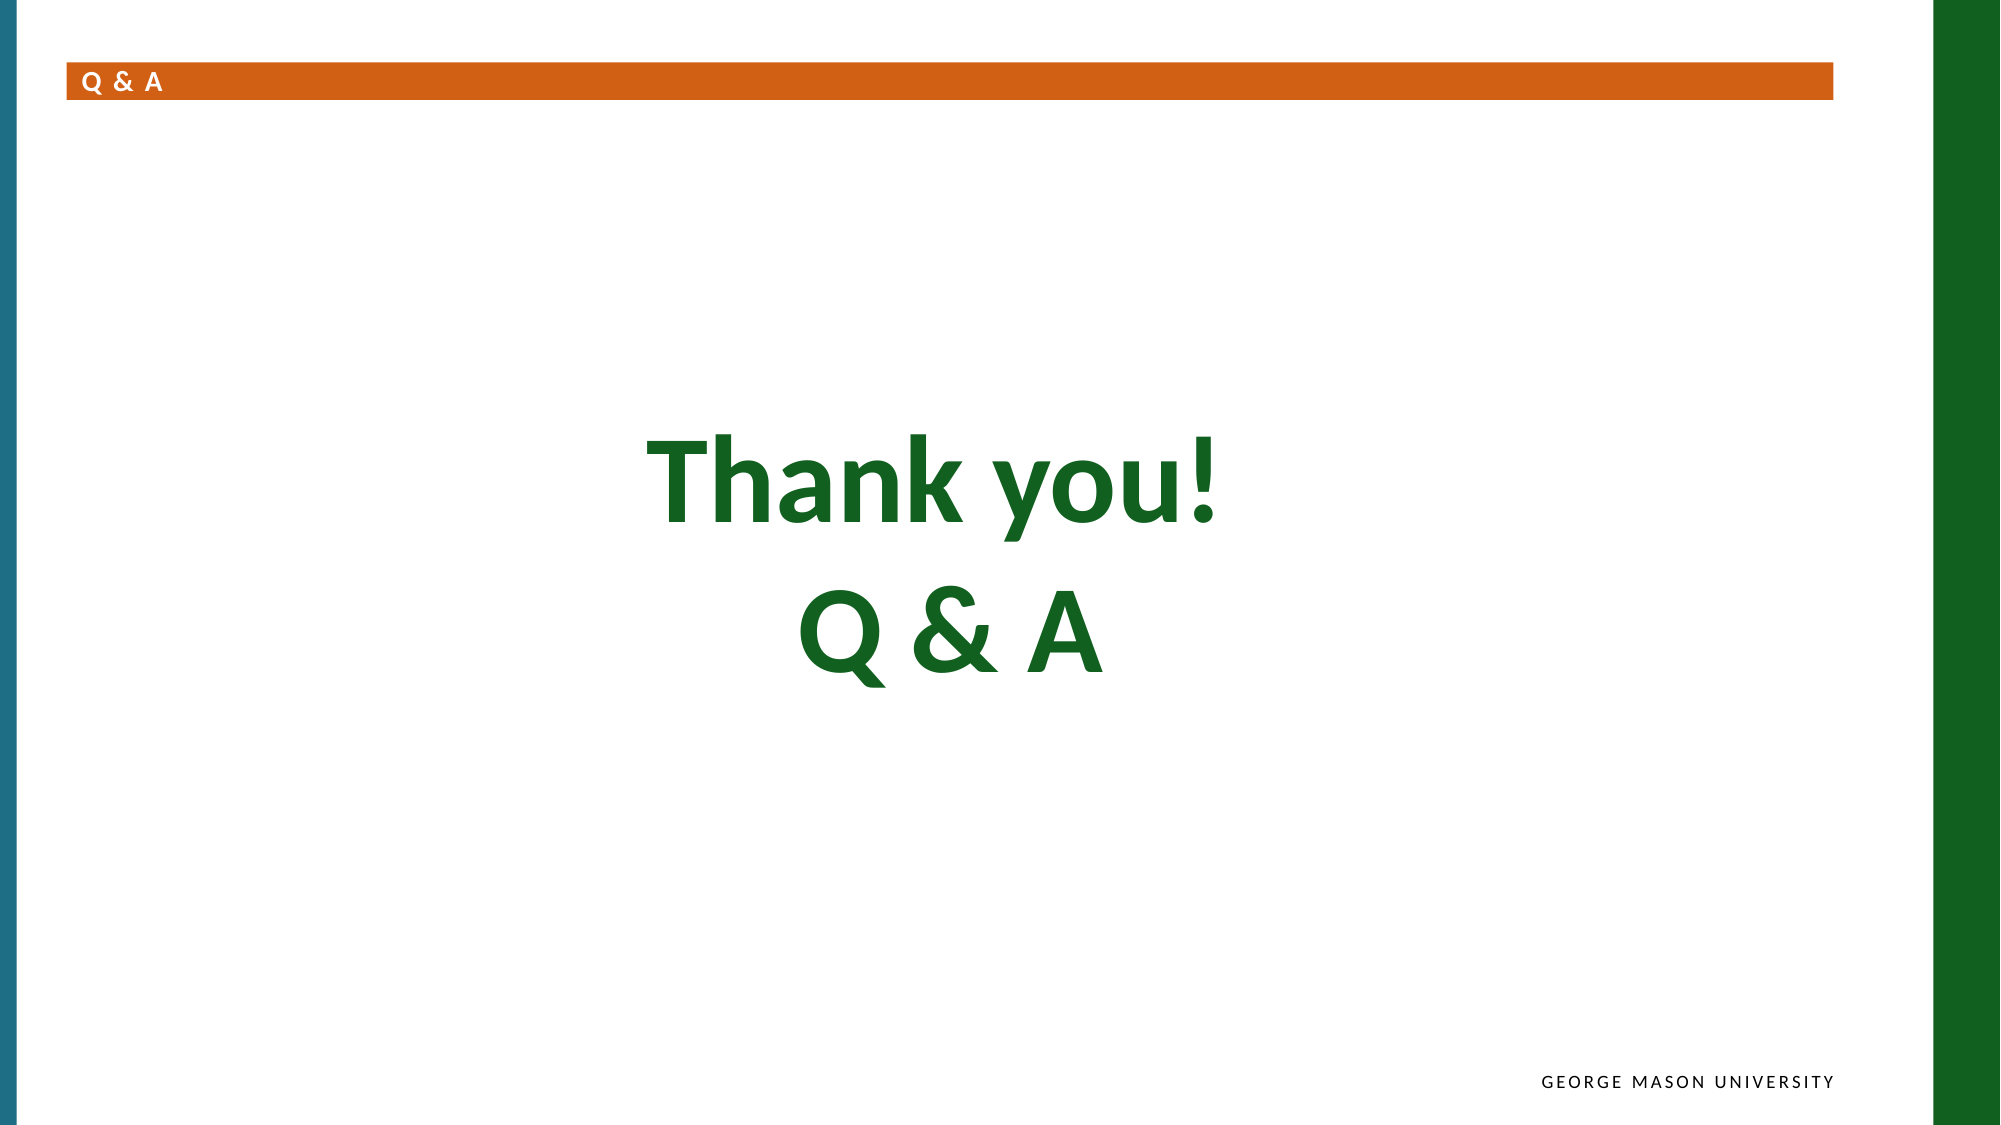

Q & A
Thank you! ​
Q & A